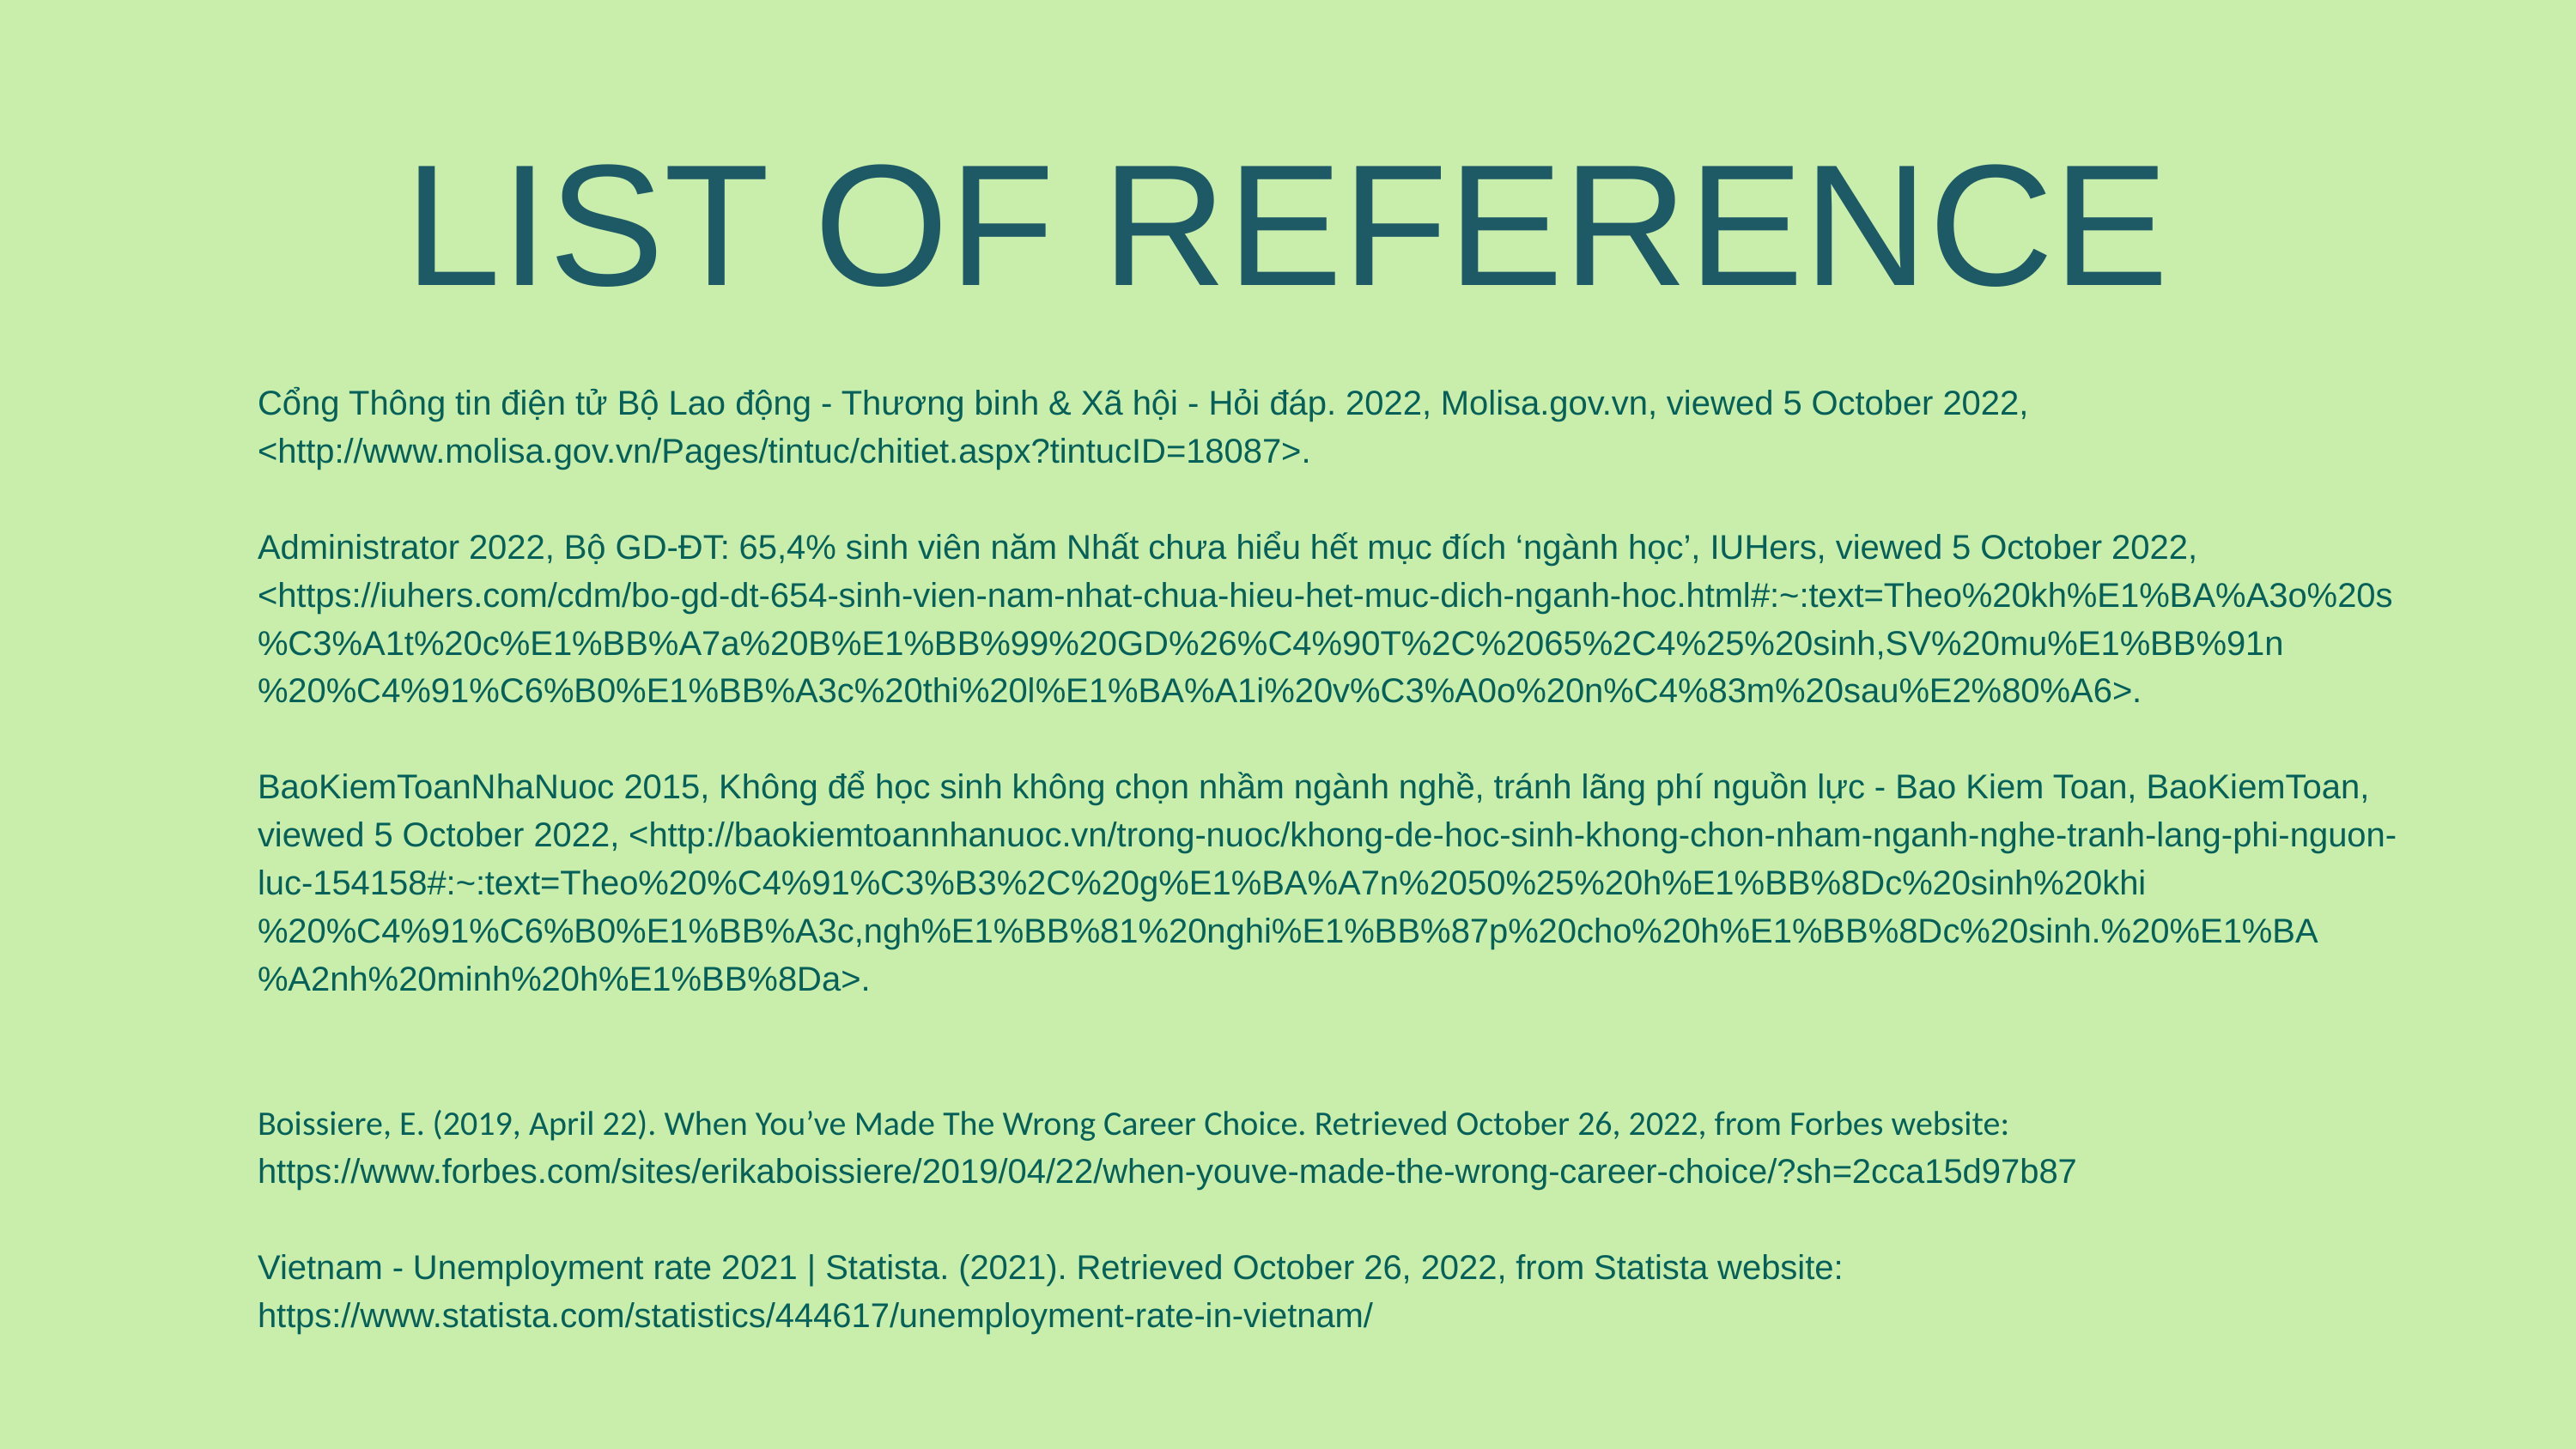

LIST OF REFERENCE
Cổng Thông tin điện tử Bộ Lao động - Thương binh & Xã hội - Hỏi đáp. 2022, Molisa.gov.vn, viewed 5 October 2022, <http://www.molisa.gov.vn/Pages/tintuc/chitiet.aspx?tintucID=18087>.

Administrator 2022, Bộ GD-ĐT: 65,4% sinh viên năm Nhất chưa hiểu hết mục đích ‘ngành học’, IUHers, viewed 5 October 2022, <https://iuhers.com/cdm/bo-gd-dt-654-sinh-vien-nam-nhat-chua-hieu-het-muc-dich-nganh-hoc.html#:~:text=Theo%20kh%E1%BA%A3o%20s%C3%A1t%20c%E1%BB%A7a%20B%E1%BB%99%20GD%26%C4%90T%2C%2065%2C4%25%20sinh,SV%20mu%E1%BB%91n%20%C4%91%C6%B0%E1%BB%A3c%20thi%20l%E1%BA%A1i%20v%C3%A0o%20n%C4%83m%20sau%E2%80%A6>.

BaoKiemToanNhaNuoc 2015, Không để học sinh không chọn nhầm ngành nghề, tránh lãng phí nguồn lực - Bao Kiem Toan, BaoKiemToan, viewed 5 October 2022, <http://baokiemtoannhanuoc.vn/trong-nuoc/khong-de-hoc-sinh-khong-chon-nham-nganh-nghe-tranh-lang-phi-nguon-luc-154158#:~:text=Theo%20%C4%91%C3%B3%2C%20g%E1%BA%A7n%2050%25%20h%E1%BB%8Dc%20sinh%20khi%20%C4%91%C6%B0%E1%BB%A3c,ngh%E1%BB%81%20nghi%E1%BB%87p%20cho%20h%E1%BB%8Dc%20sinh.%20%E1%BA%A2nh%20minh%20h%E1%BB%8Da>.

‌Boissiere, E. (2019, April 22). When You’ve Made The Wrong Career Choice. Retrieved October 26, 2022, from Forbes website: https://www.forbes.com/sites/erikaboissiere/2019/04/22/when-youve-made-the-wrong-career-choice/?sh=2cca15d97b87

Vietnam - Unemployment rate 2021 | Statista. (2021). Retrieved October 26, 2022, from Statista website: https://www.statista.com/statistics/444617/unemployment-rate-in-vietnam/

‌

‌

‌